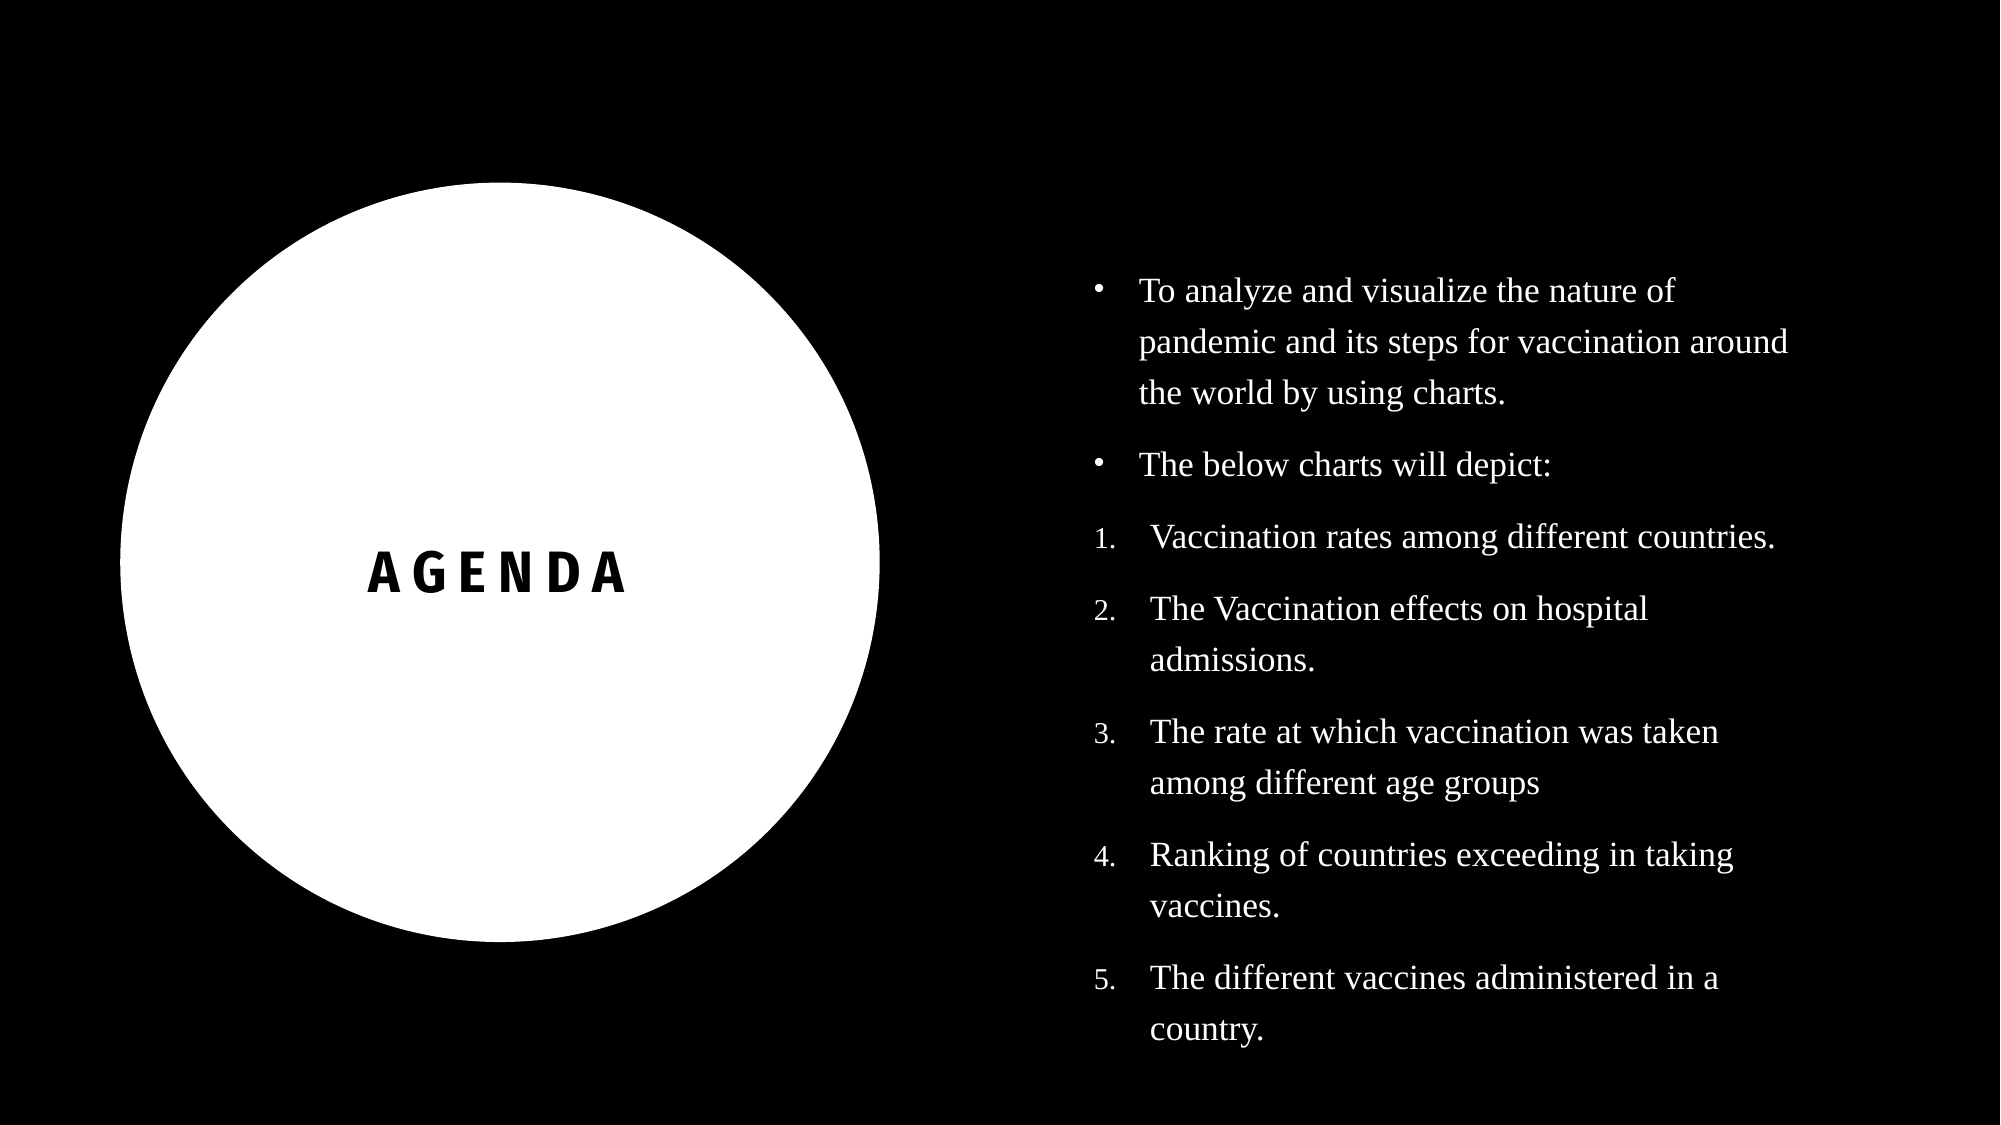

To analyze and visualize the nature of pandemic and its steps for vaccination around the world by using charts.
The below charts will depict:
Vaccination rates among different countries.
The Vaccination effects on hospital admissions.
The rate at which vaccination was taken among different age groups
Ranking of countries exceeding in taking vaccines.
The different vaccines administered in a country.

# Agenda